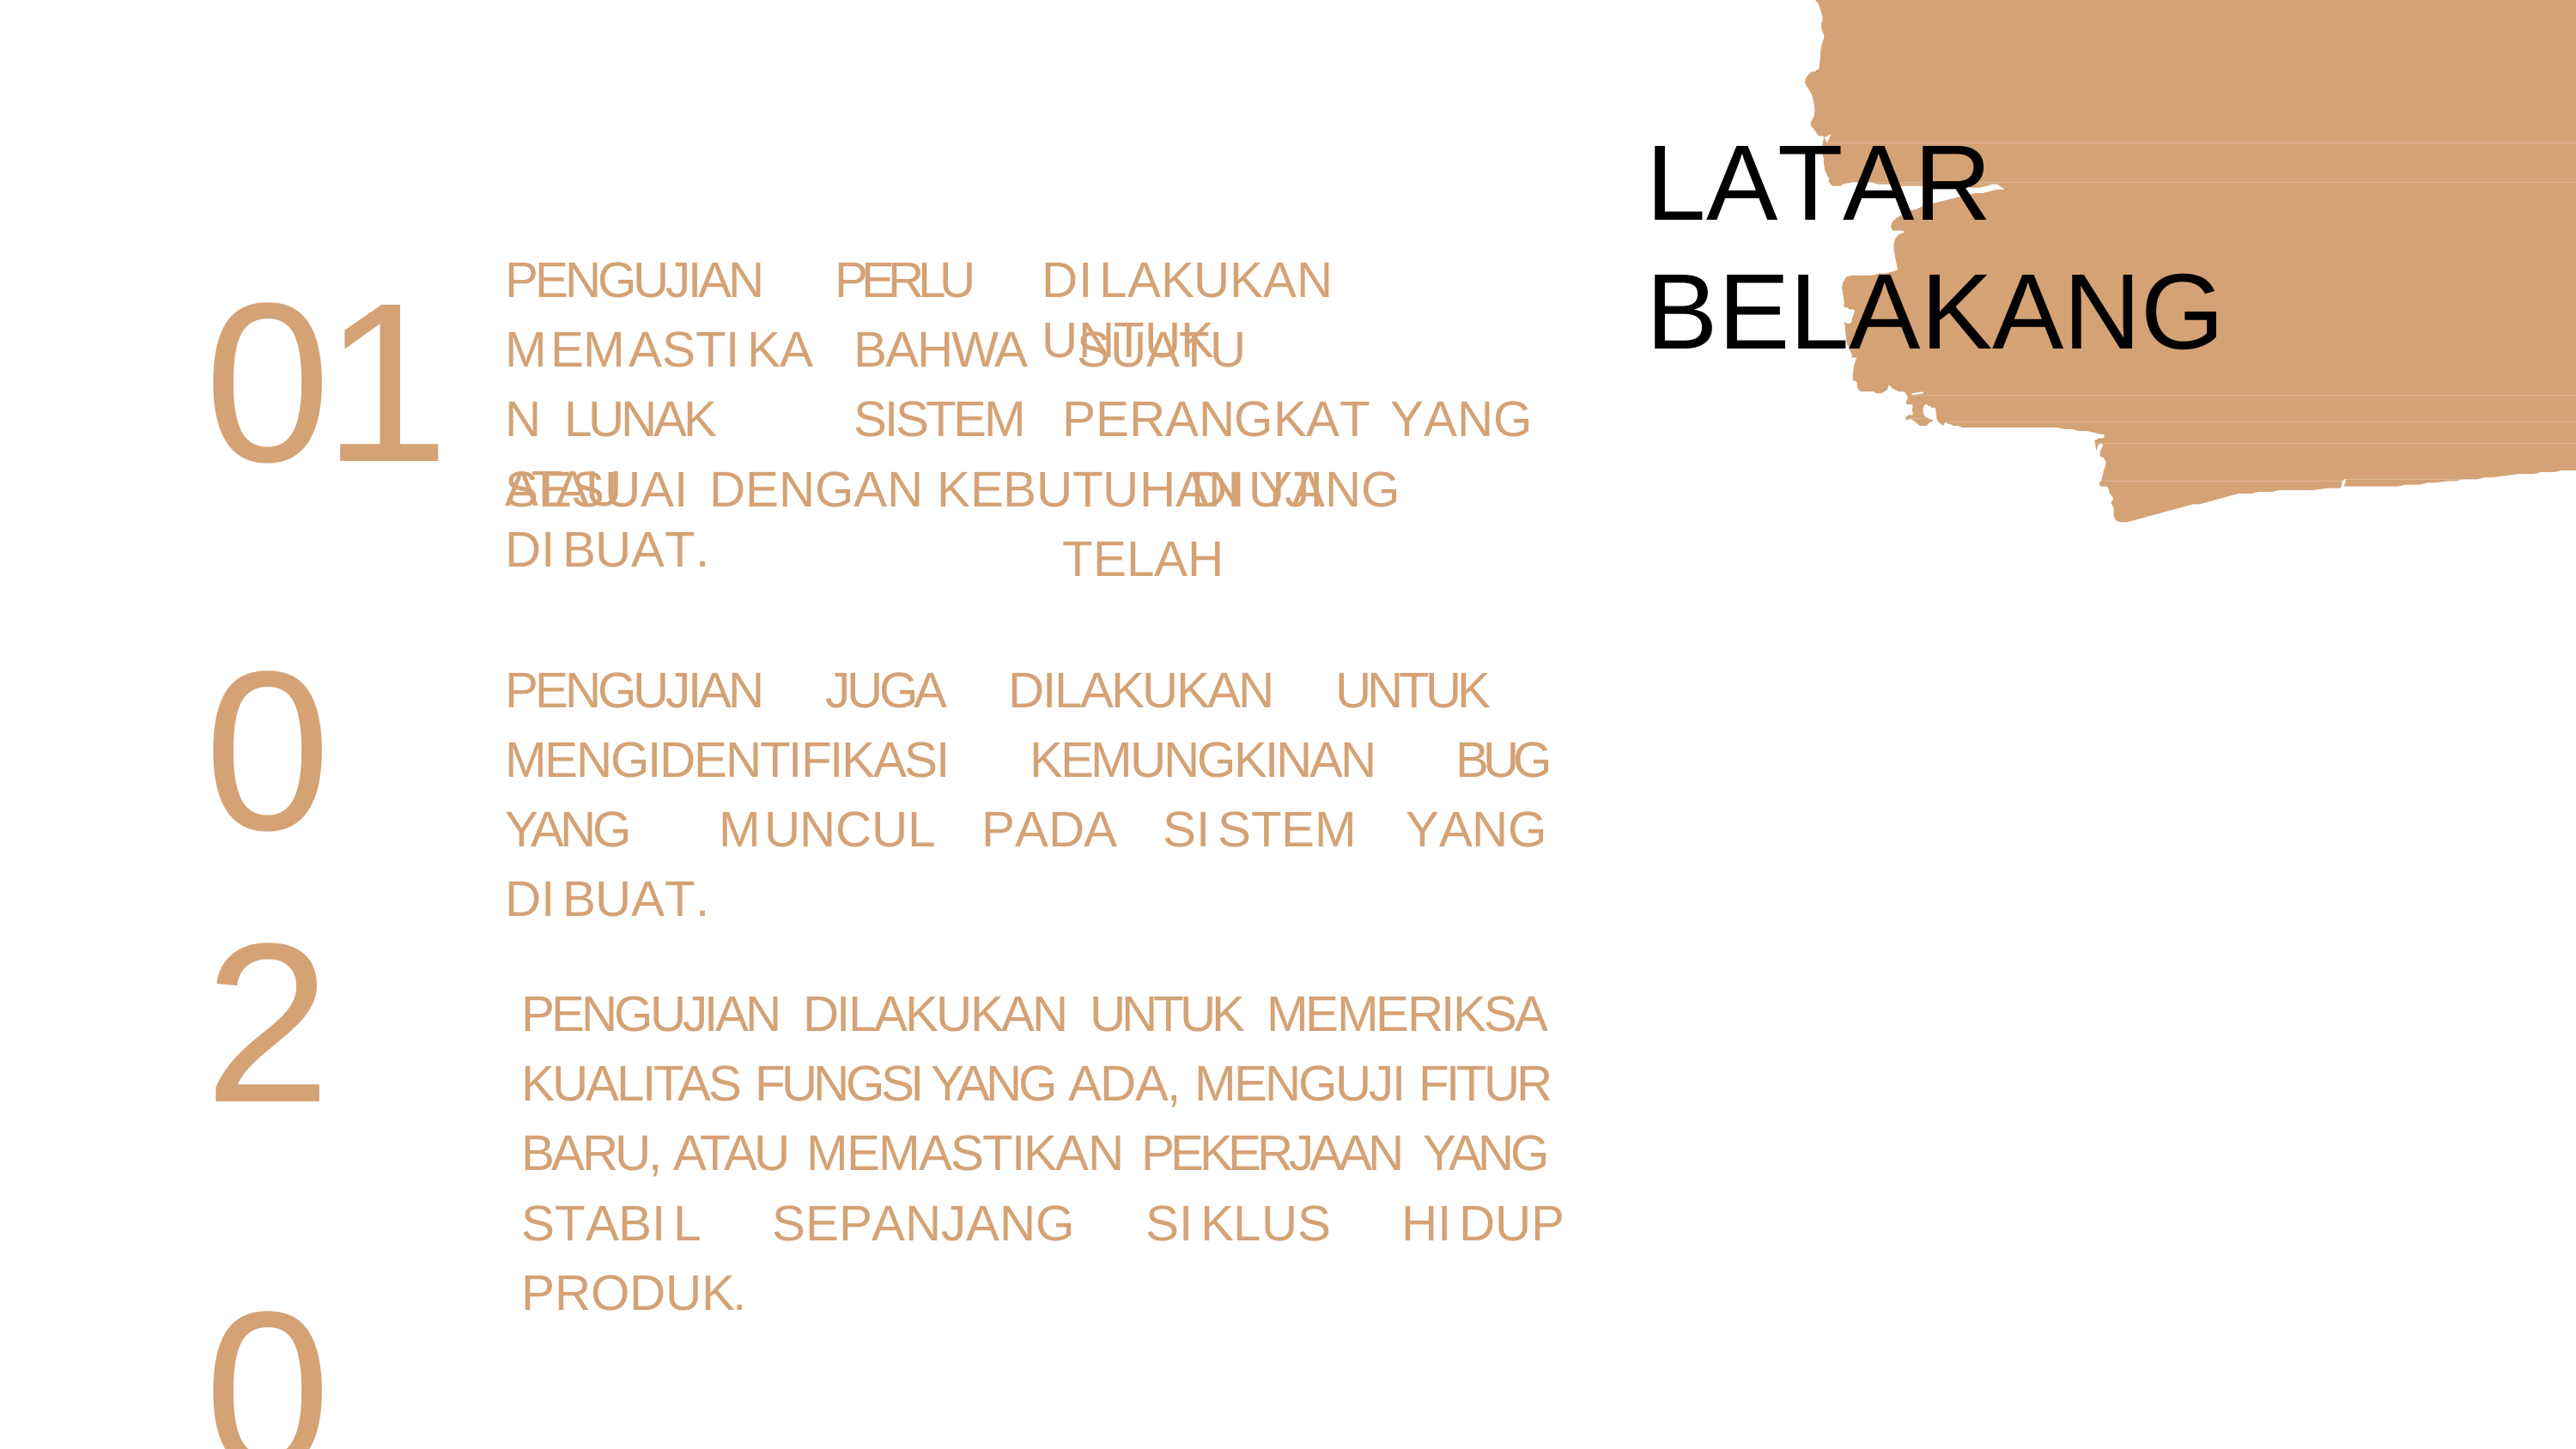

# LATAR BELAKANG
01
02
03
PENGUJIAN  MEMASTIKAN  LUNAK	ATAU
PERLU  BAHWA  SISTEM
DILAKUKAN	UNTUK
SUATU		PERANGKAT  YANG	DIUJI	TELAH
SESUAI DENGAN KEBUTUHAN YANG DIBUAT.
PENGUJIAN JUGA DILAKUKAN UNTUK  MENGIDENTIFIKASI KEMUNGKINAN BUG YANG  MUNCUL PADA SISTEM YANG DIBUAT.
PENGUJIAN DILAKUKAN UNTUK MEMERIKSA  KUALITAS FUNGSI YANG ADA, MENGUJI FITUR  BARU, ATAU MEMASTIKAN PEKERJAAN YANG  STABIL SEPANJANG SIKLUS HIDUP PRODUK.